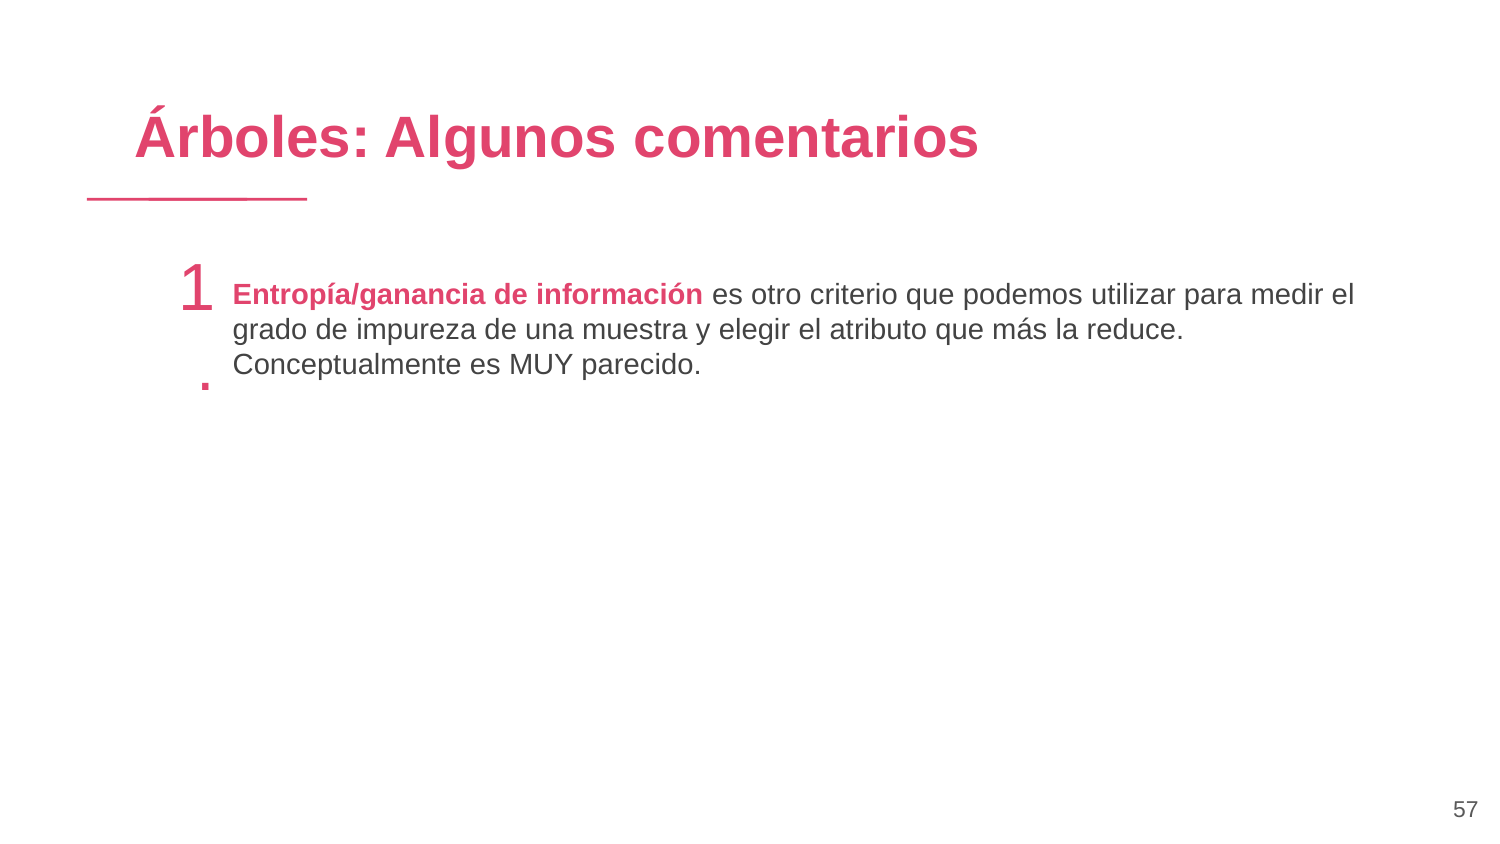

# Árboles: Algunos comentarios
1.
Entropía/ganancia de información es otro criterio que podemos utilizar para medir el grado de impureza de una muestra y elegir el atributo que más la reduce. Conceptualmente es MUY parecido.

57